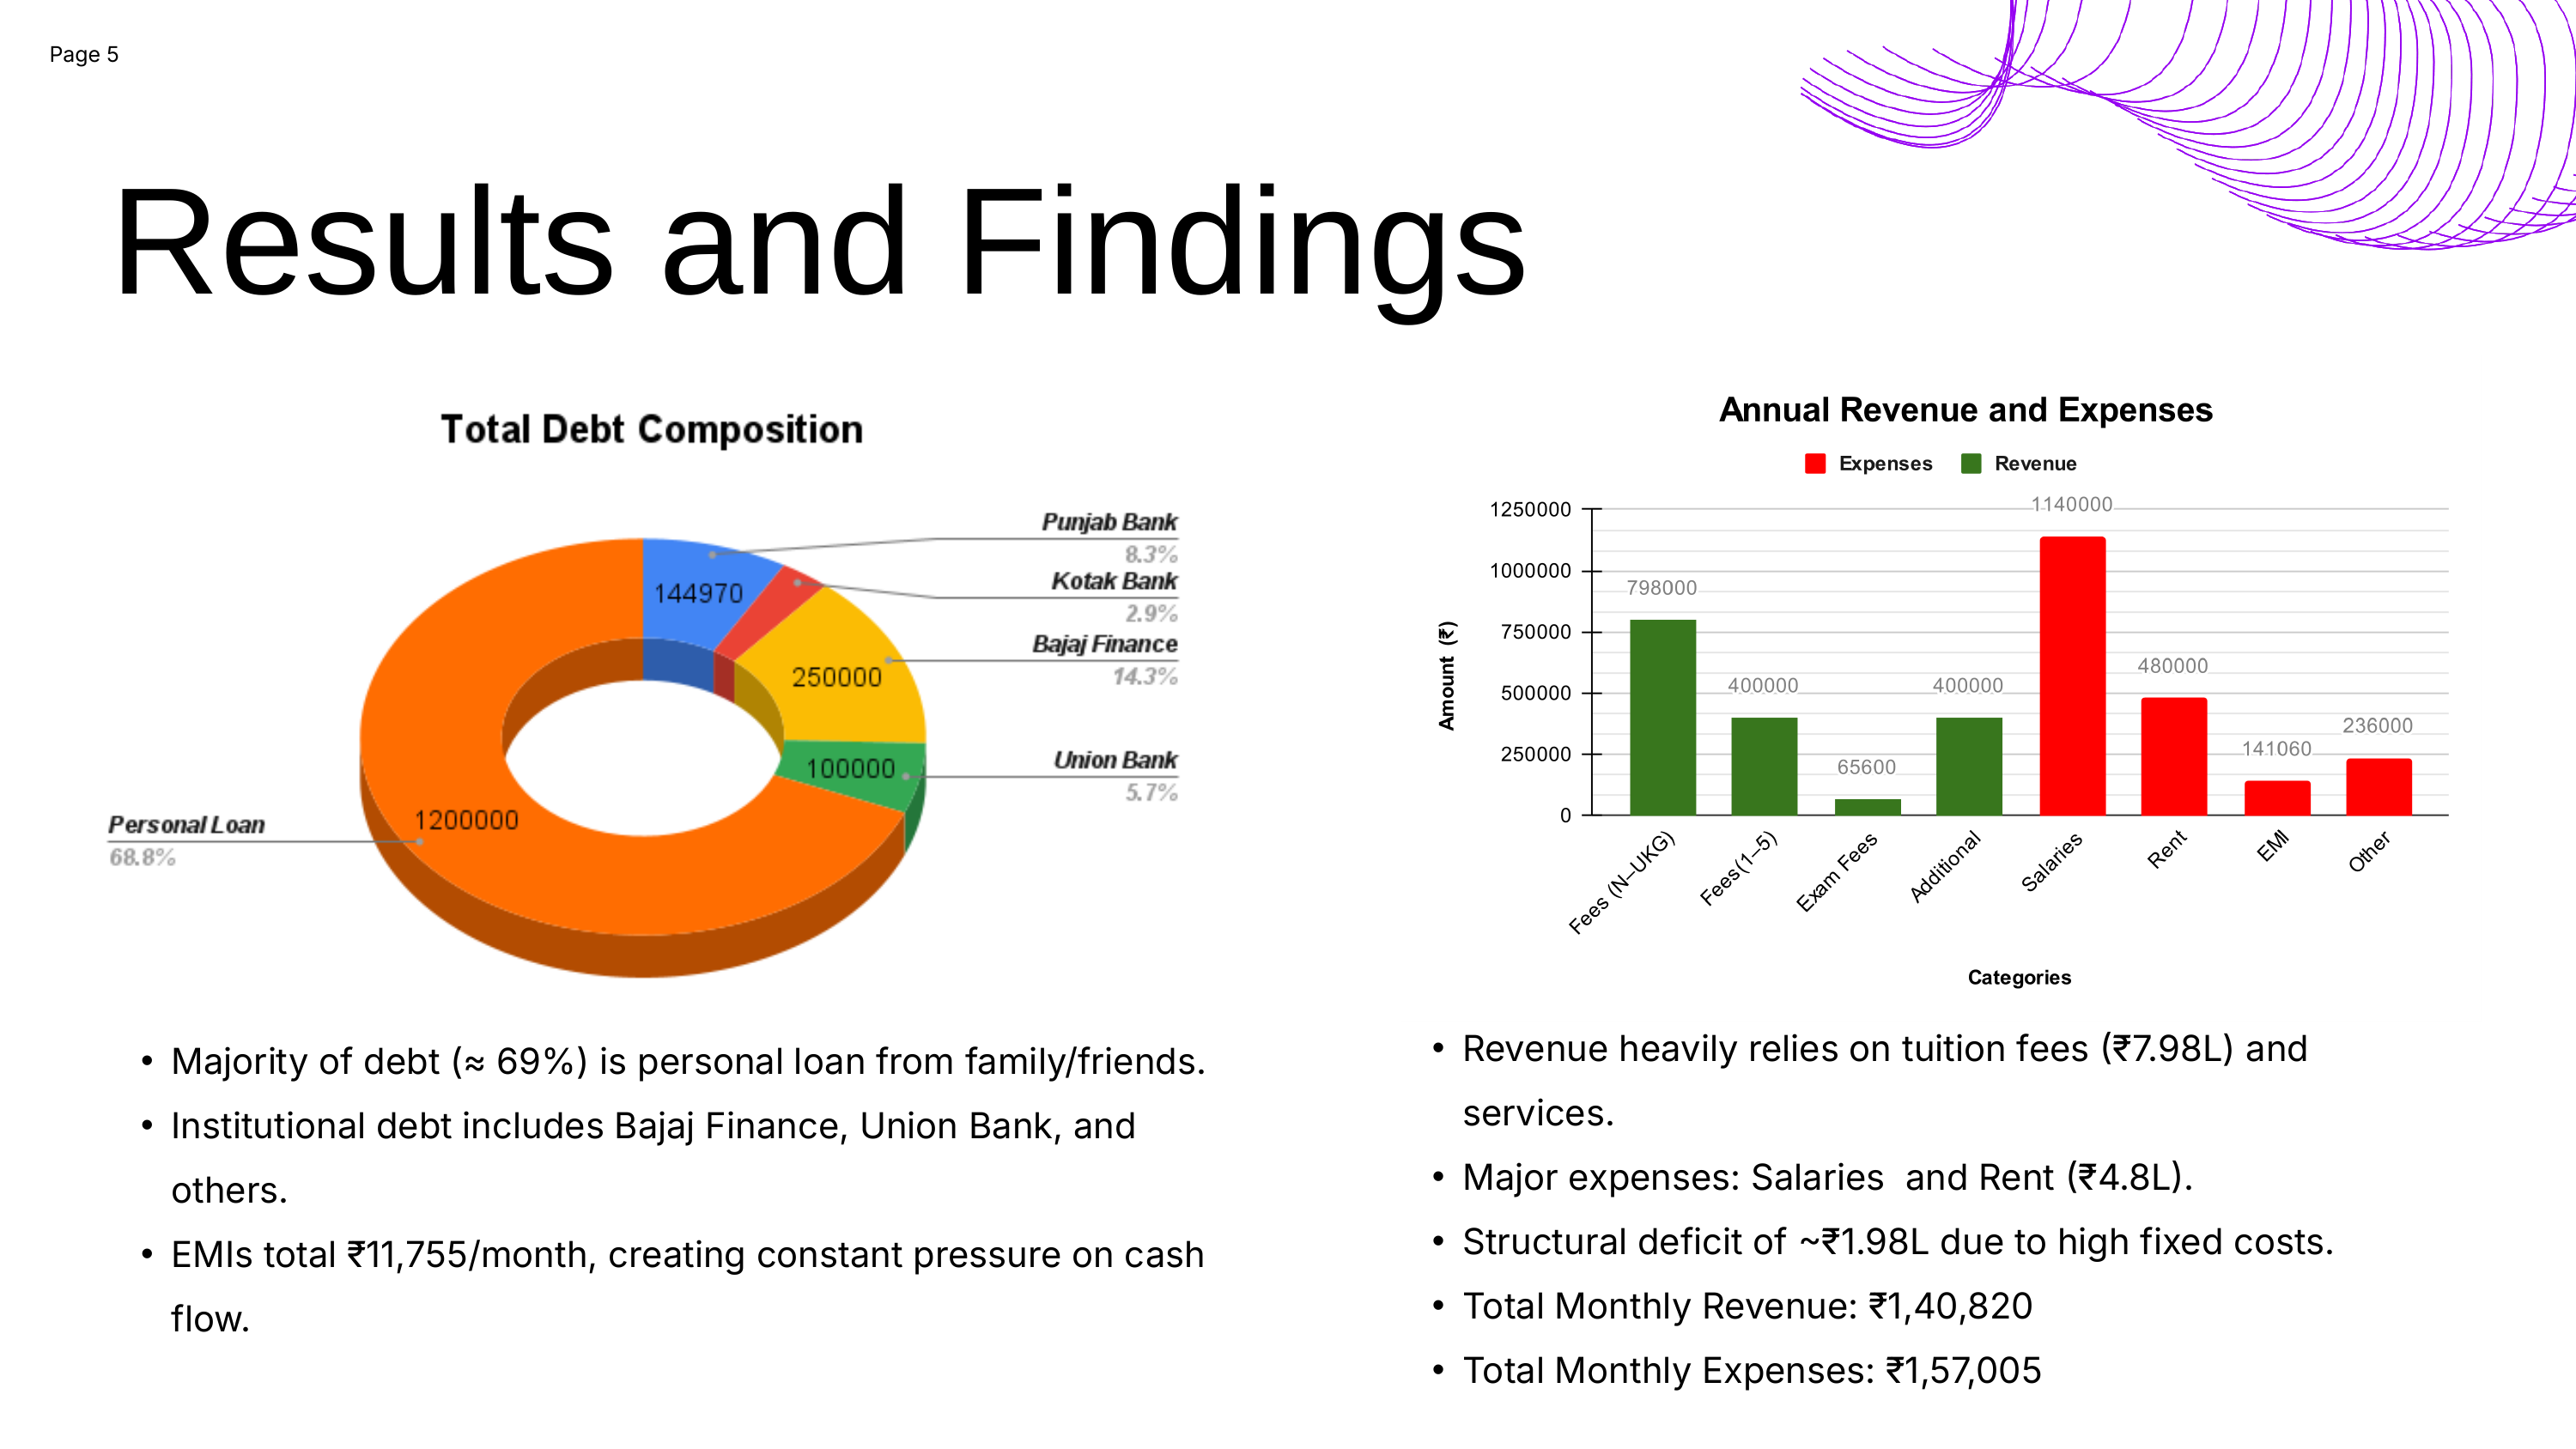

Page 5
Results and Findings

Revenue heavily relies on tuition fees (₹7.98L) and services.
Major expenses: Salaries  and Rent (₹4.8L).
Structural deficit of ~₹1.98L due to high fixed costs.
Total Monthly Revenue: ₹1,40,820
Total Monthly Expenses: ₹1,57,005
Majority of debt (≈ 69%) is personal loan from family/friends.
Institutional debt includes Bajaj Finance, Union Bank, and others.
EMIs total ₹11,755/month, creating constant pressure on cash flow.